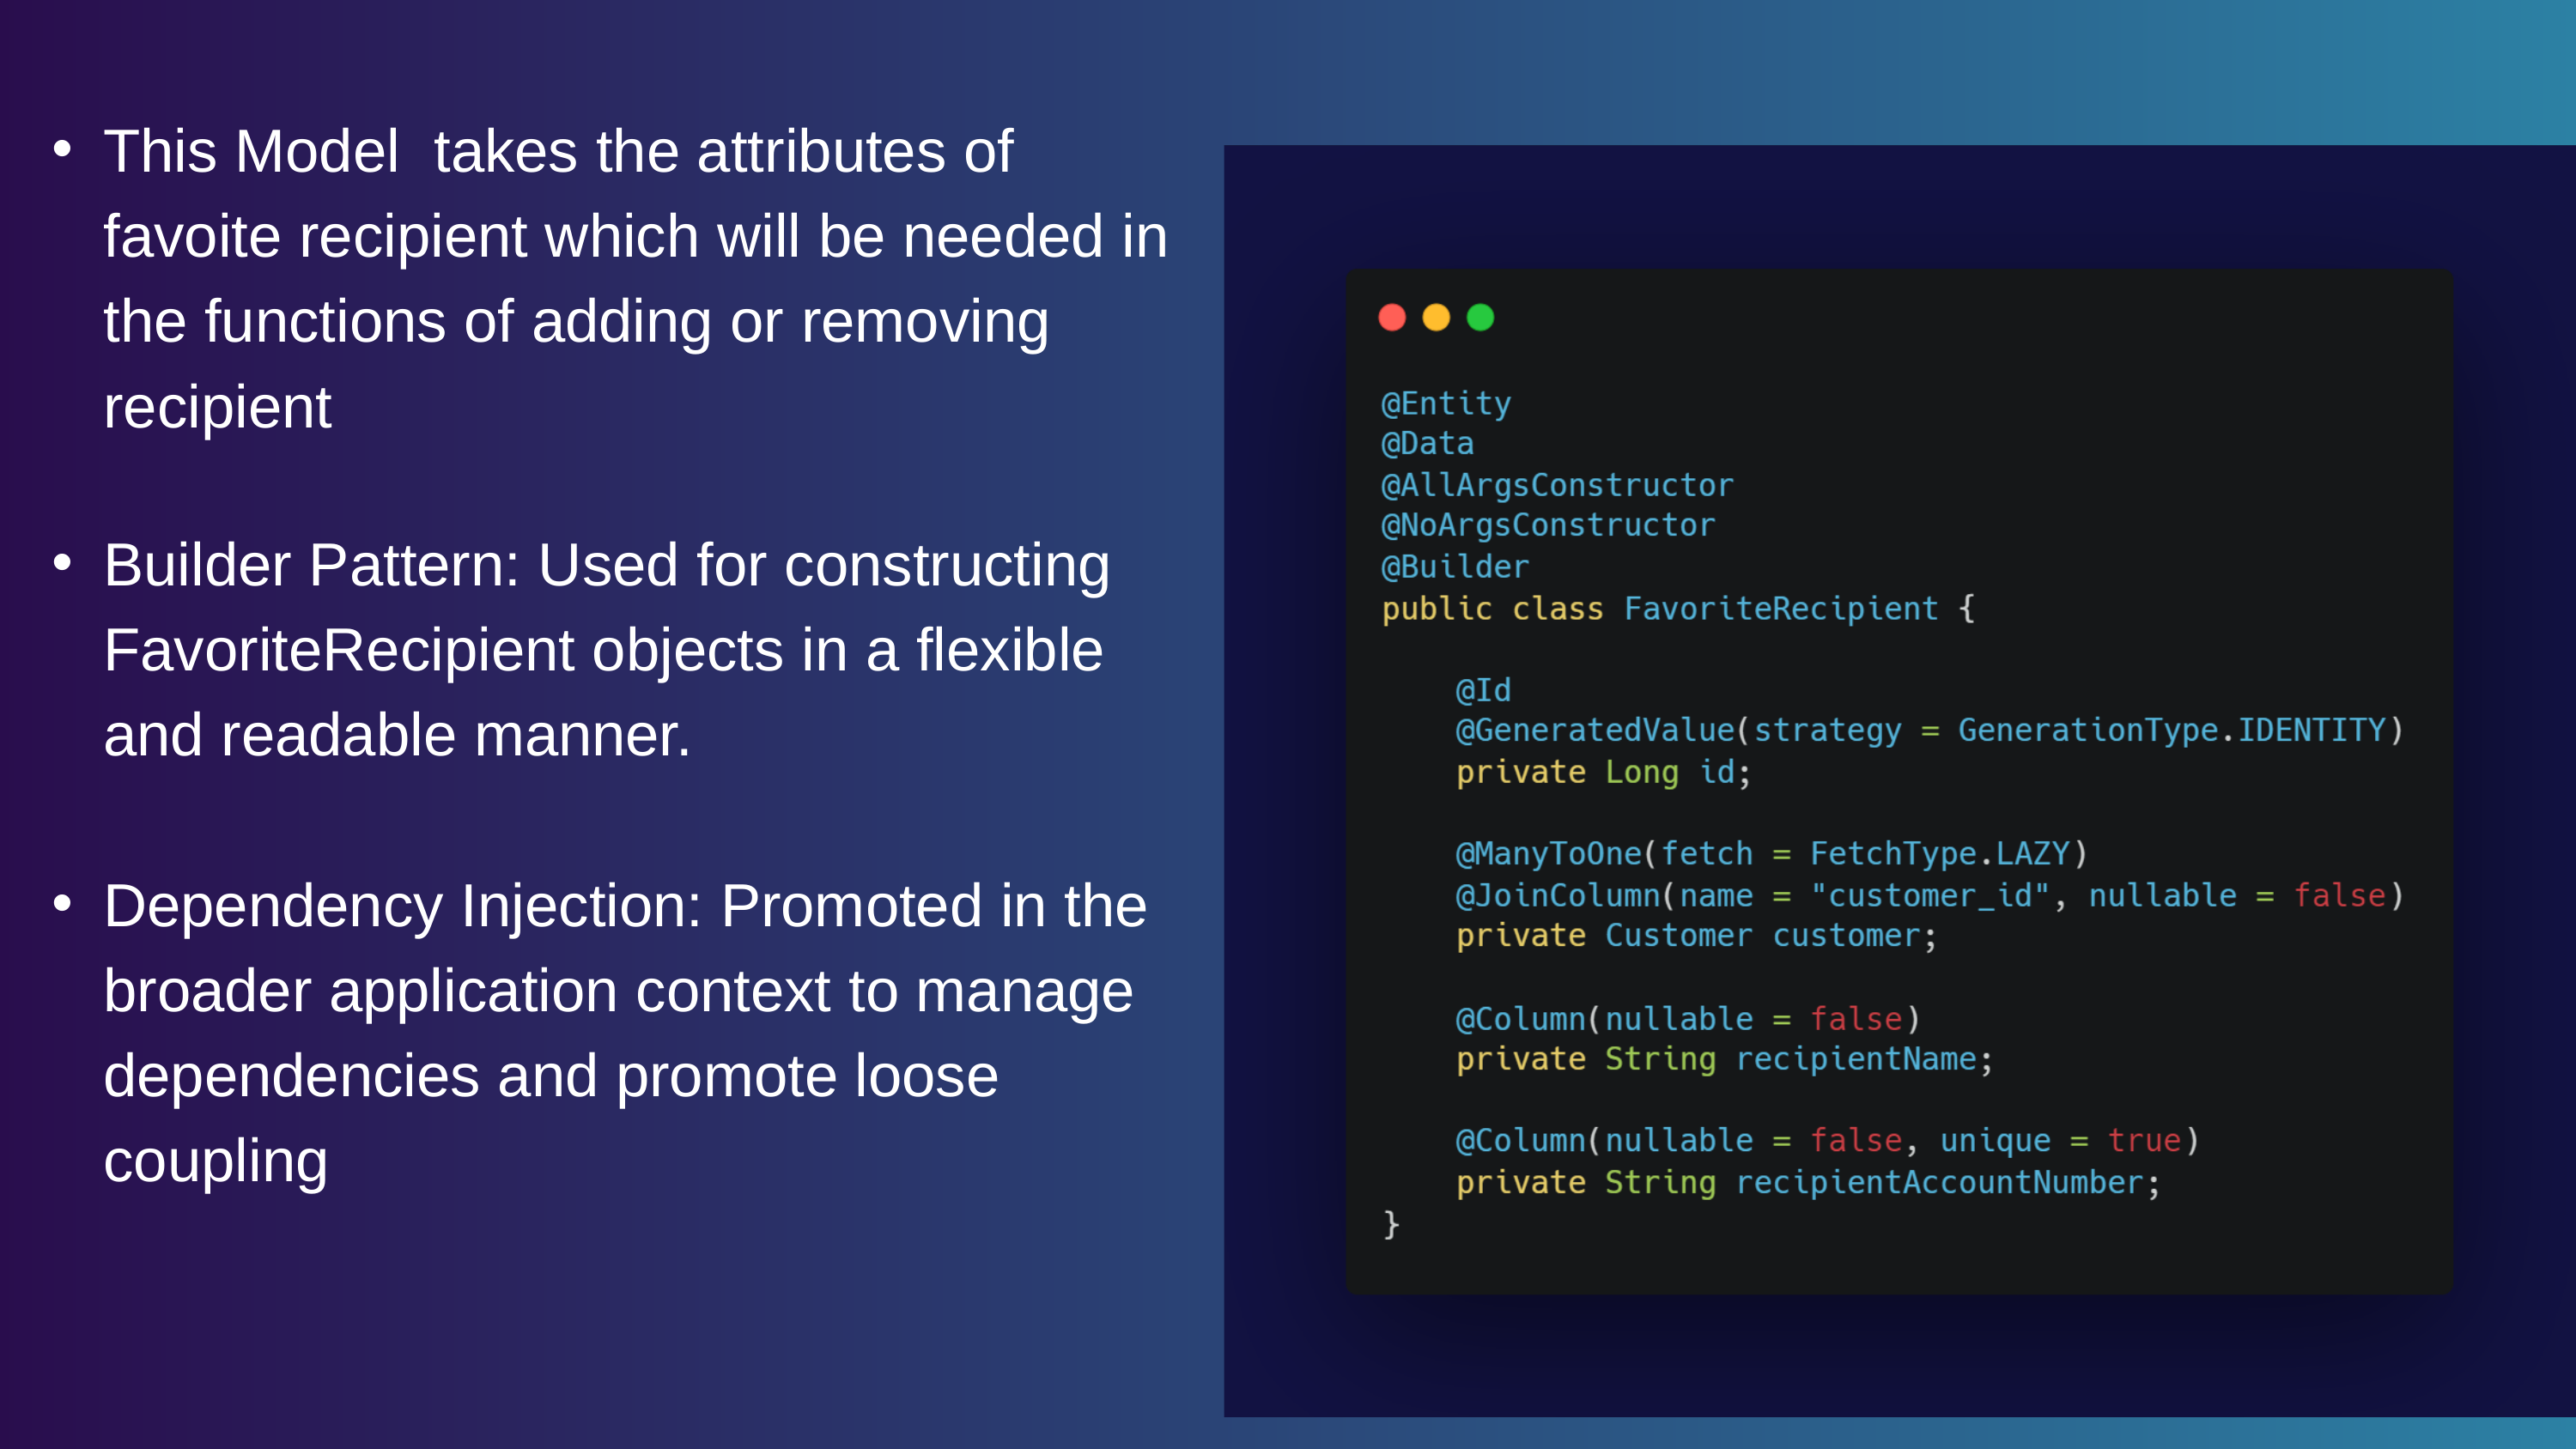

This Model  takes the attributes of favoite recipient which will be needed in the functions of adding or removing recipient

Builder Pattern: Used for constructing FavoriteRecipient objects in a flexible and readable manner.

Dependency Injection: Promoted in the broader application context to manage dependencies and promote loose coupling